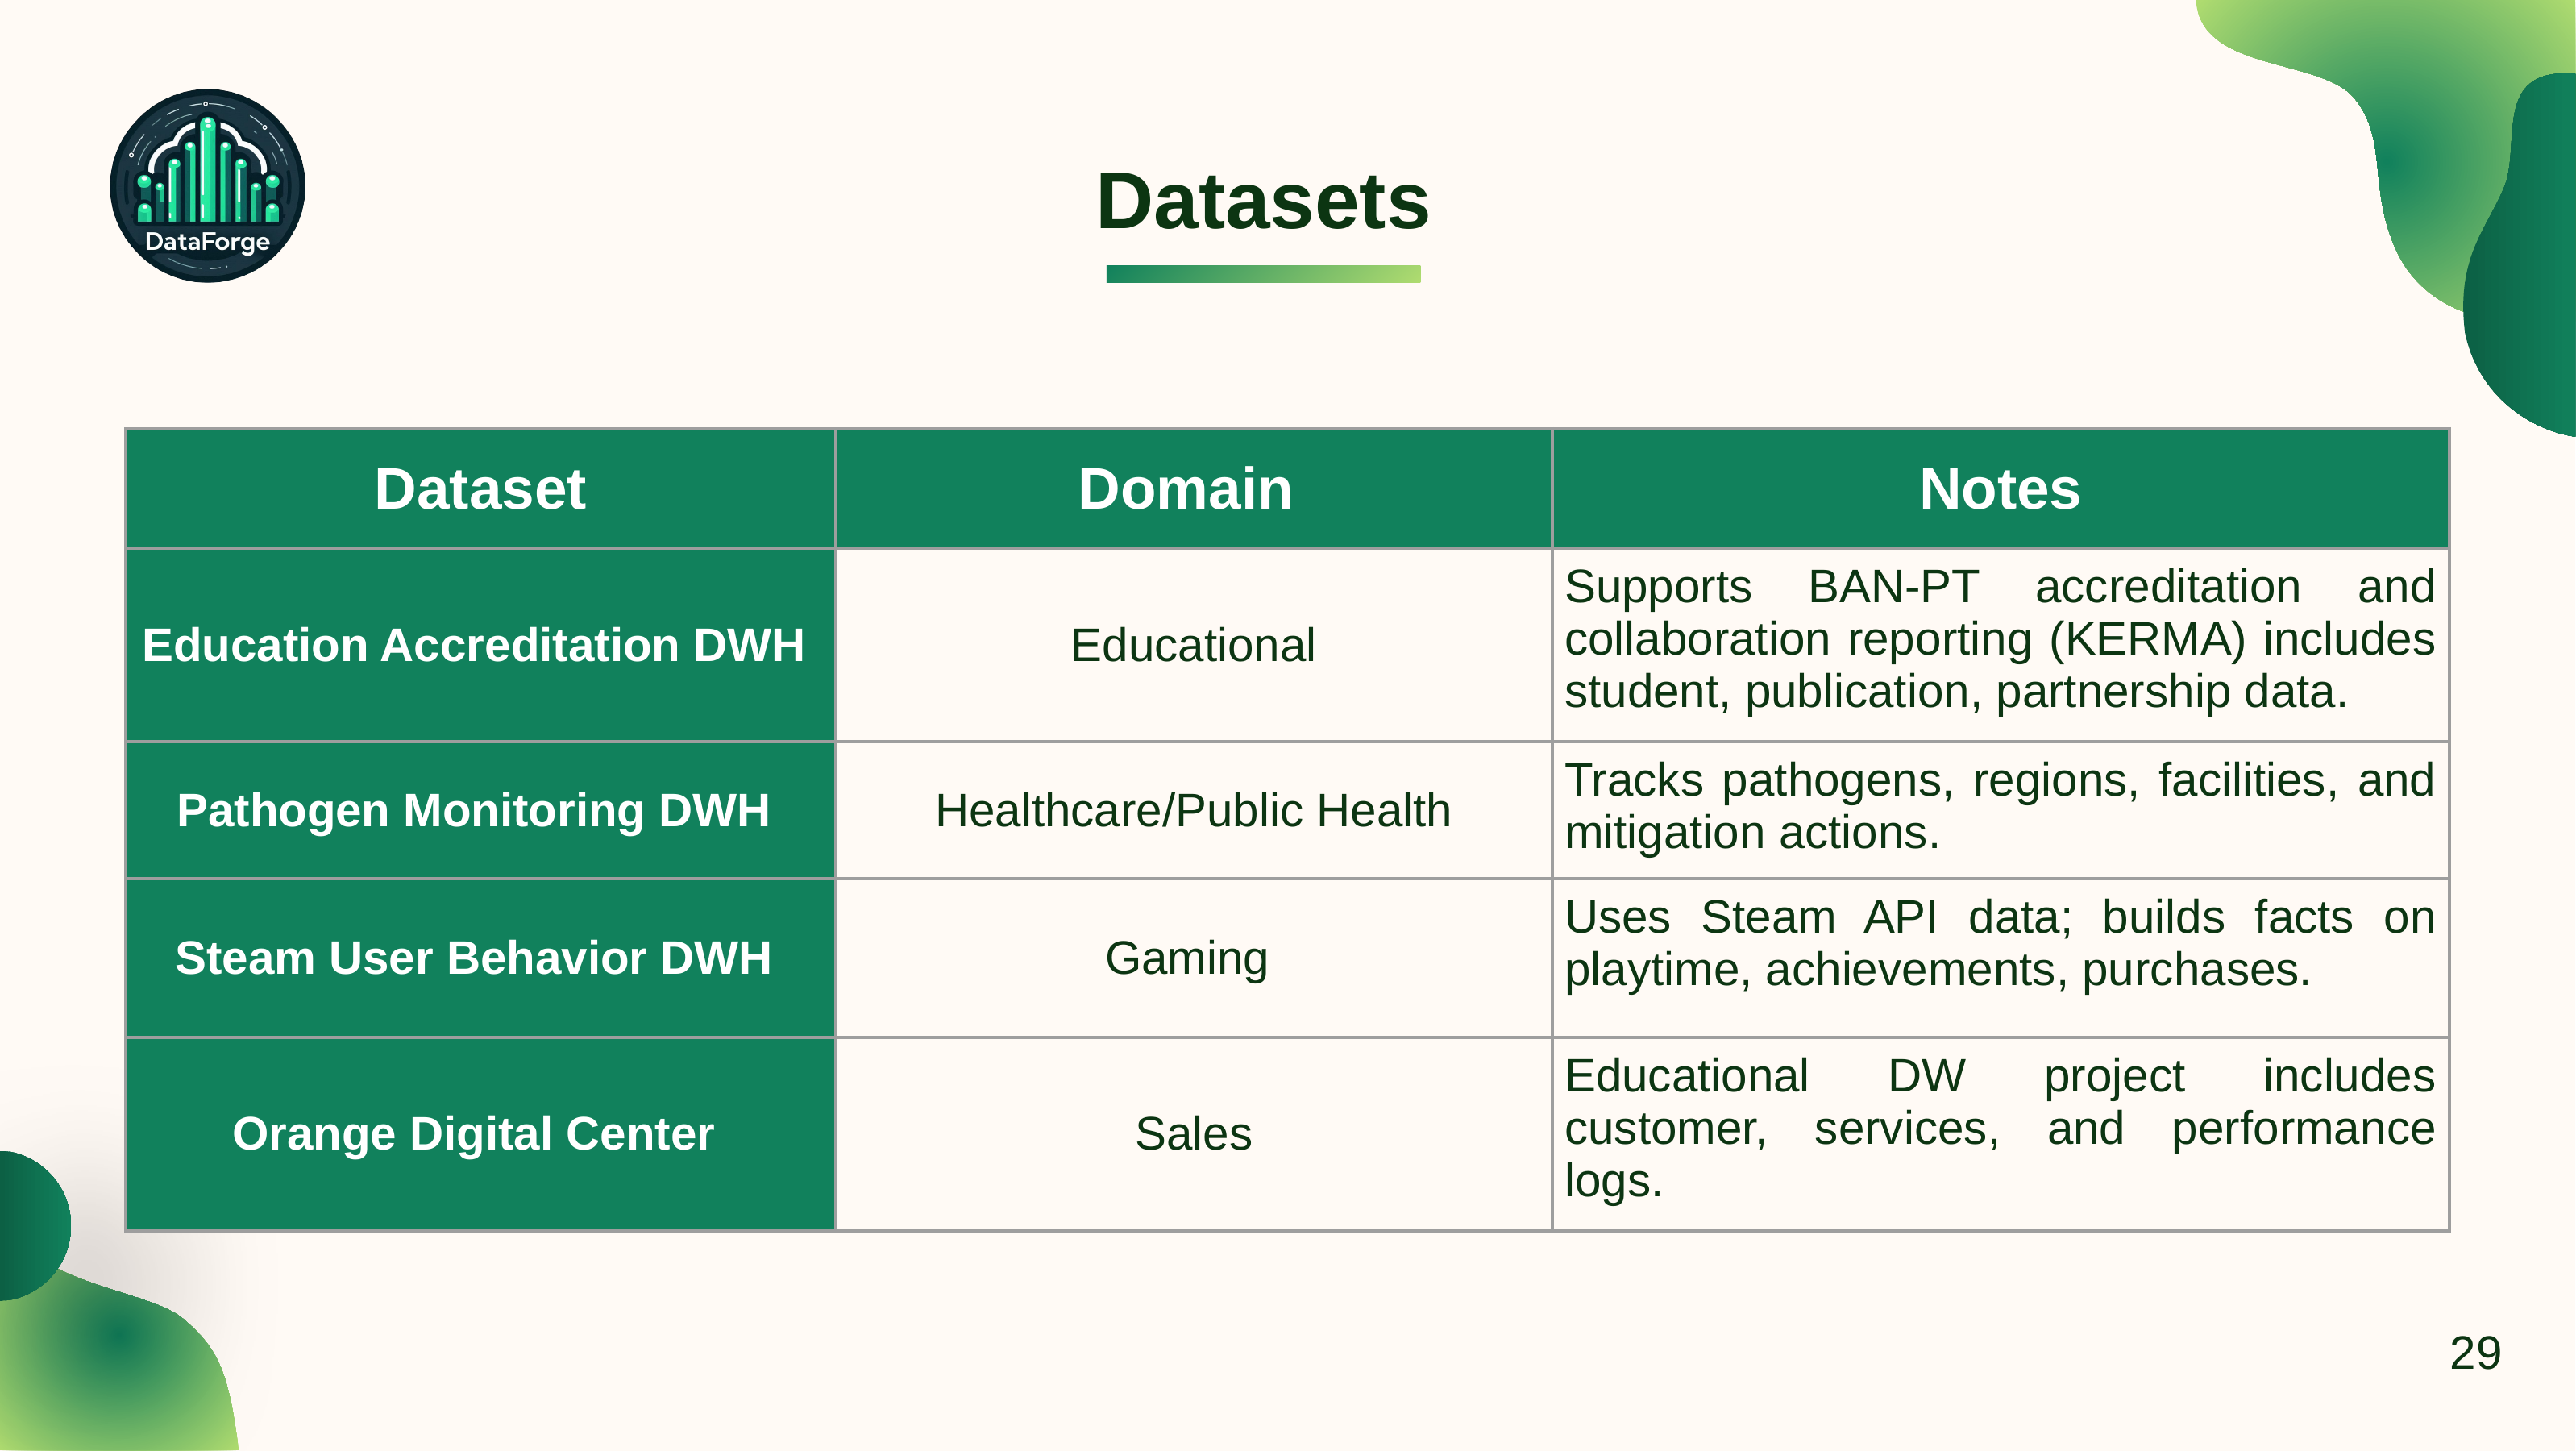

Datasets

| Dataset | Domain | Notes |
| --- | --- | --- |
| Education Accreditation DWH | Educational | Supports BAN-PT accreditation and collaboration reporting (KERMA) includes student, publication, partnership data. |
| Pathogen Monitoring DWH | Healthcare/Public Health | Tracks pathogens, regions, facilities, and mitigation actions. |
| Steam User Behavior DWH | Gaming | Uses Steam API data; builds facts on playtime, achievements, purchases. |
| Orange Digital Center | Sales | Educational DW project includes customer, services, and performance logs. |
29